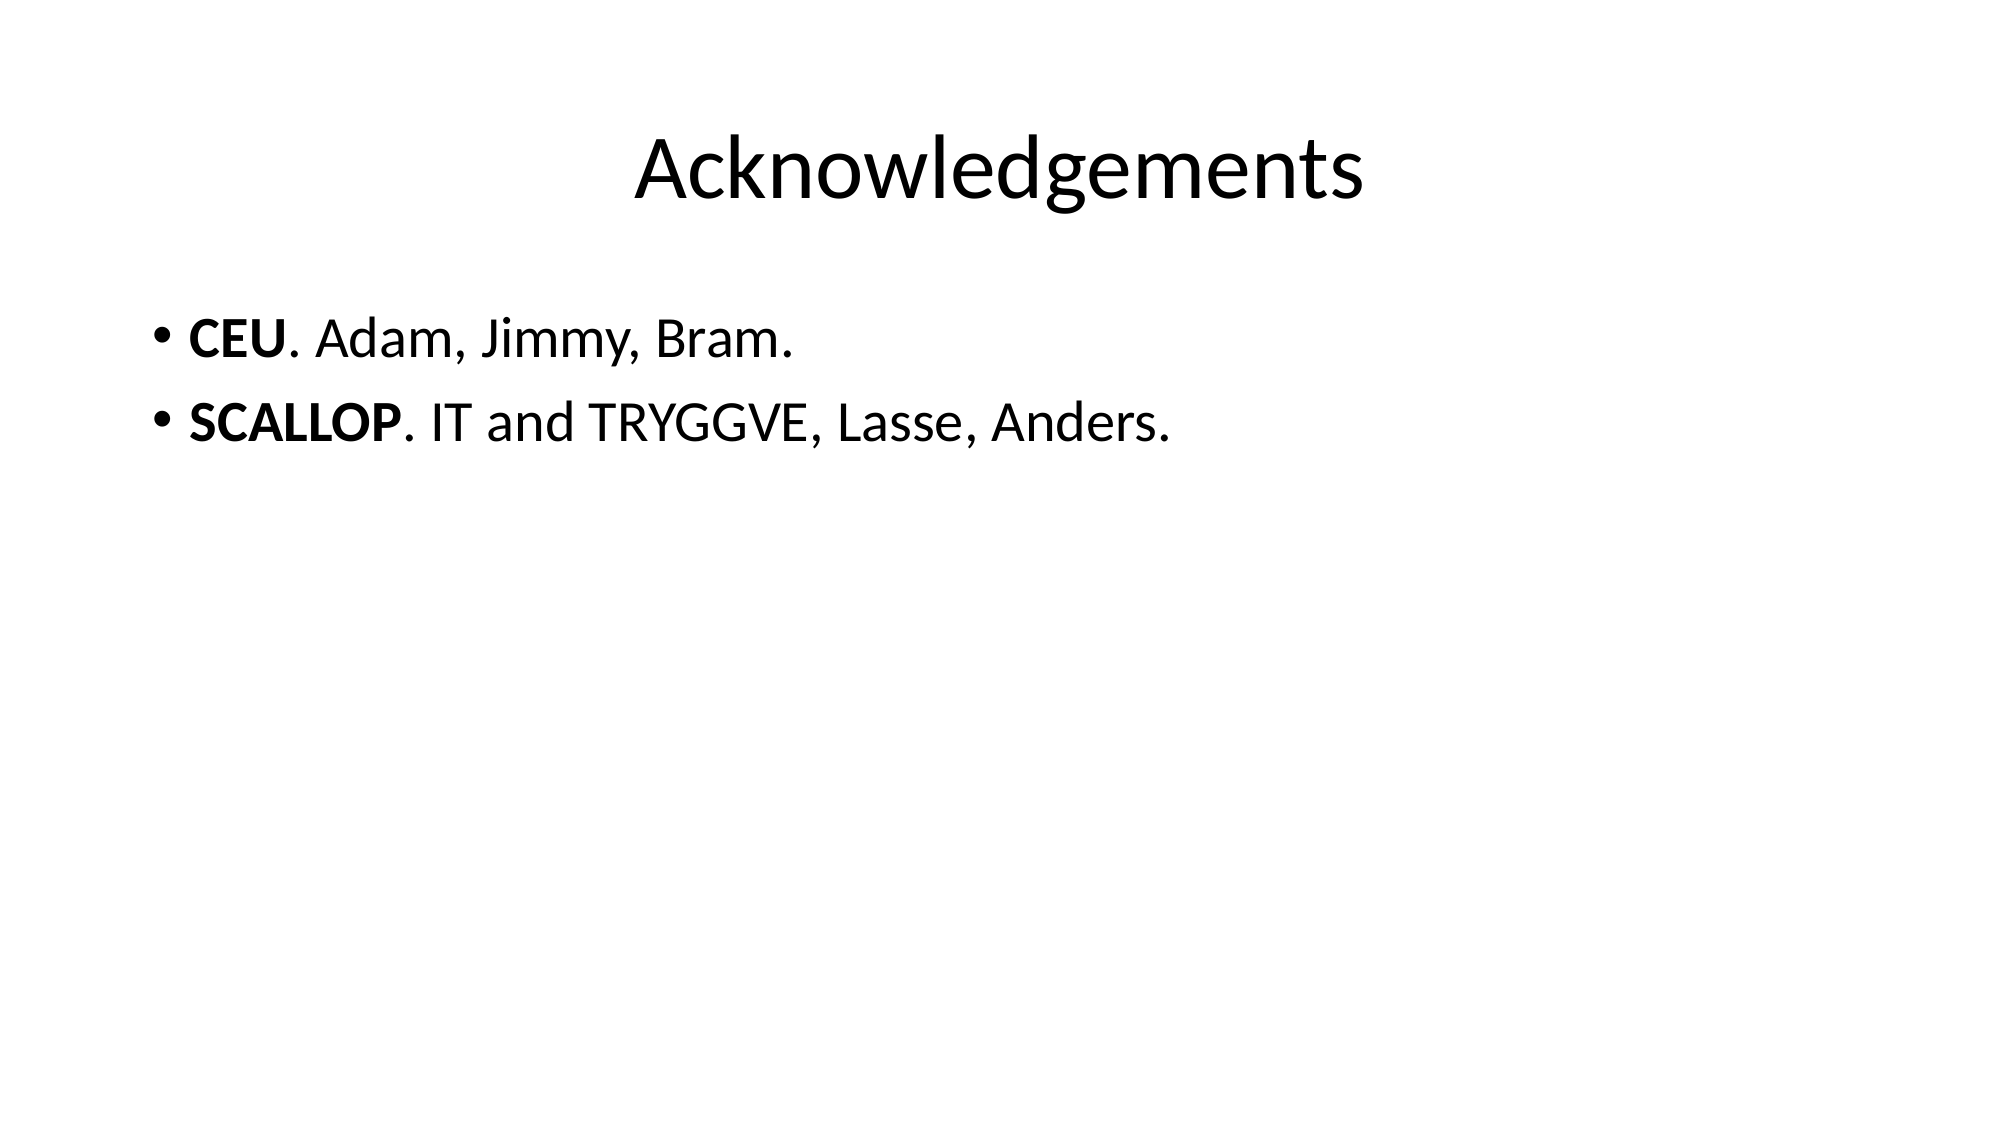

# Acknowledgements
CEU. Adam, Jimmy, Bram.
SCALLOP. IT and TRYGGVE, Lasse, Anders.